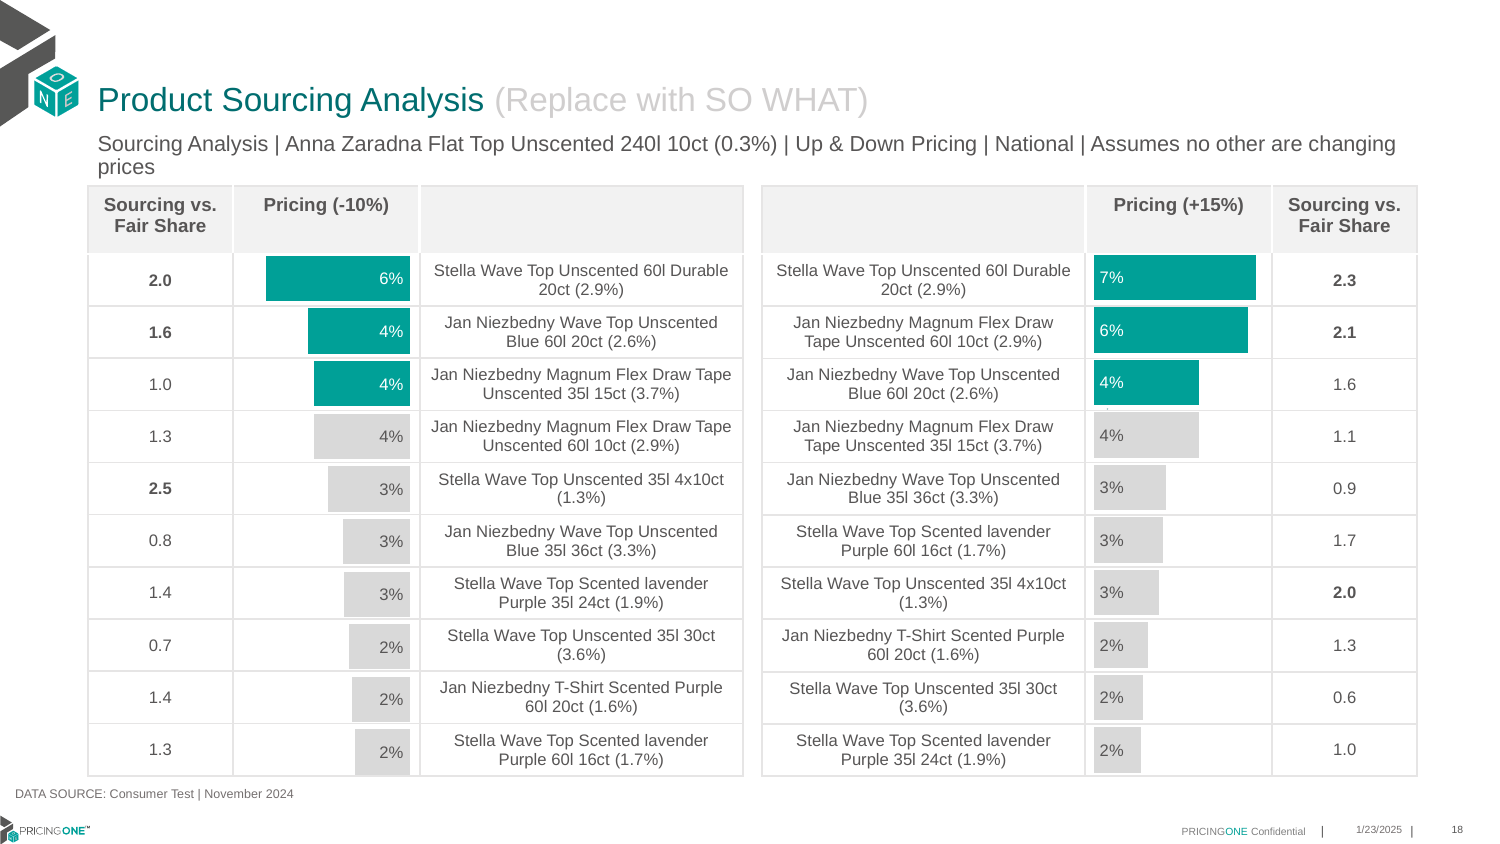

# Product Sourcing Analysis (Replace with SO WHAT)
Sourcing Analysis | Anna Zaradna Flat Top Unscented 240l 10ct (0.3%) | Up & Down Pricing | National | Assumes no other are changing prices
| Sourcing vs. Fair Share | Pricing (-10%) |  |
| --- | --- | --- |
| 2.0 |  | Stella Wave Top Unscented 60l Durable 20ct (2.9%) |
| 1.6 |  | Jan Niezbedny Wave Top Unscented Blue 60l 20ct (2.6%) |
| 1.0 |  | Jan Niezbedny Magnum Flex Draw Tape Unscented 35l 15ct (3.7%) |
| 1.3 |  | Jan Niezbedny Magnum Flex Draw Tape Unscented 60l 10ct (2.9%) |
| 2.5 |  | Stella Wave Top Unscented 35l 4x10ct (1.3%) |
| 0.8 |  | Jan Niezbedny Wave Top Unscented Blue 35l 36ct (3.3%) |
| 1.4 |  | Stella Wave Top Scented lavender Purple 35l 24ct (1.9%) |
| 0.7 |  | Stella Wave Top Unscented 35l 30ct (3.6%) |
| 1.4 |  | Jan Niezbedny T-Shirt Scented Purple 60l 20ct (1.6%) |
| 1.3 |  | Stella Wave Top Scented lavender Purple 60l 16ct (1.7%) |
|  | Pricing (+15%) | Sourcing vs. Fair Share |
| --- | --- | --- |
| Stella Wave Top Unscented 60l Durable 20ct (2.9%) |  | 2.3 |
| Jan Niezbedny Magnum Flex Draw Tape Unscented 60l 10ct (2.9%) |  | 2.1 |
| Jan Niezbedny Wave Top Unscented Blue 60l 20ct (2.6%) |  | 1.6 |
| Jan Niezbedny Magnum Flex Draw Tape Unscented 35l 15ct (3.7%) |  | 1.1 |
| Jan Niezbedny Wave Top Unscented Blue 35l 36ct (3.3%) |  | 0.9 |
| Stella Wave Top Scented lavender Purple 60l 16ct (1.7%) |  | 1.7 |
| Stella Wave Top Unscented 35l 4x10ct (1.3%) |  | 2.0 |
| Jan Niezbedny T-Shirt Scented Purple 60l 20ct (1.6%) |  | 1.3 |
| Stella Wave Top Unscented 35l 30ct (3.6%) |  | 0.6 |
| Stella Wave Top Scented lavender Purple 35l 24ct (1.9%) |  | 1.0 |

### Chart

| Category | Anna Zaradna Flat Top Unscented 240l 10ct (0.3%) |
|---|---|
| Stella Wave Top Unscented 60l Durable 20ct (2.9%) | 0.06586952634511441 |
| Jan Niezbedny Magnum Flex Draw Tape Unscented 60l 10ct (2.9%) | 0.06252480952556724 |
| Jan Niezbedny Wave Top Unscented Blue 60l 20ct (2.6%) | 0.042785562374515085 |
| Jan Niezbedny Magnum Flex Draw Tape Unscented 35l 15ct (3.7%) | 0.04268870742574691 |
| Jan Niezbedny Wave Top Unscented Blue 35l 36ct (3.3%) | 0.029298108073917566 |
| Stella Wave Top Scented lavender Purple 60l 16ct (1.7%) | 0.028087972002387905 |
| Stella Wave Top Unscented 35l 4x10ct (1.3%) | 0.026299339276797788 |
| Jan Niezbedny T-Shirt Scented Purple 60l 20ct (1.6%) | 0.02204182713366321 |
| Stella Wave Top Unscented 35l 30ct (3.6%) | 0.01989675056552402 |
| Stella Wave Top Scented lavender Purple 35l 24ct (1.9%) | 0.01934758410118494 |

### Chart

| Category | Anna Zaradna Flat Top Unscented 240l 10ct (0.3%) |
|---|---|
| Stella Wave Top Unscented 60l Durable 20ct (2.9%) | 0.05770182174920927 |
| Jan Niezbedny Wave Top Unscented Blue 60l 20ct (2.6%) | 0.04095350447893463 |
| Jan Niezbedny Magnum Flex Draw Tape Unscented 35l 15ct (3.7%) | 0.0384294064751891 |
| Jan Niezbedny Magnum Flex Draw Tape Unscented 60l 10ct (2.9%) | 0.038256208133729444 |
| Stella Wave Top Unscented 35l 4x10ct (1.3%) | 0.03283994031157231 |
| Jan Niezbedny Wave Top Unscented Blue 35l 36ct (3.3%) | 0.026880984244502533 |
| Stella Wave Top Scented lavender Purple 35l 24ct (1.9%) | 0.026446597435720018 |
| Stella Wave Top Unscented 35l 30ct (3.6%) | 0.02423680859197697 |
| Jan Niezbedny T-Shirt Scented Purple 60l 20ct (1.6%) | 0.02311296283251291 |
| Stella Wave Top Scented lavender Purple 60l 16ct (1.7%) | 0.02190493981842436 |
DATA SOURCE: Consumer Test | November 2024

1/23/2025
18